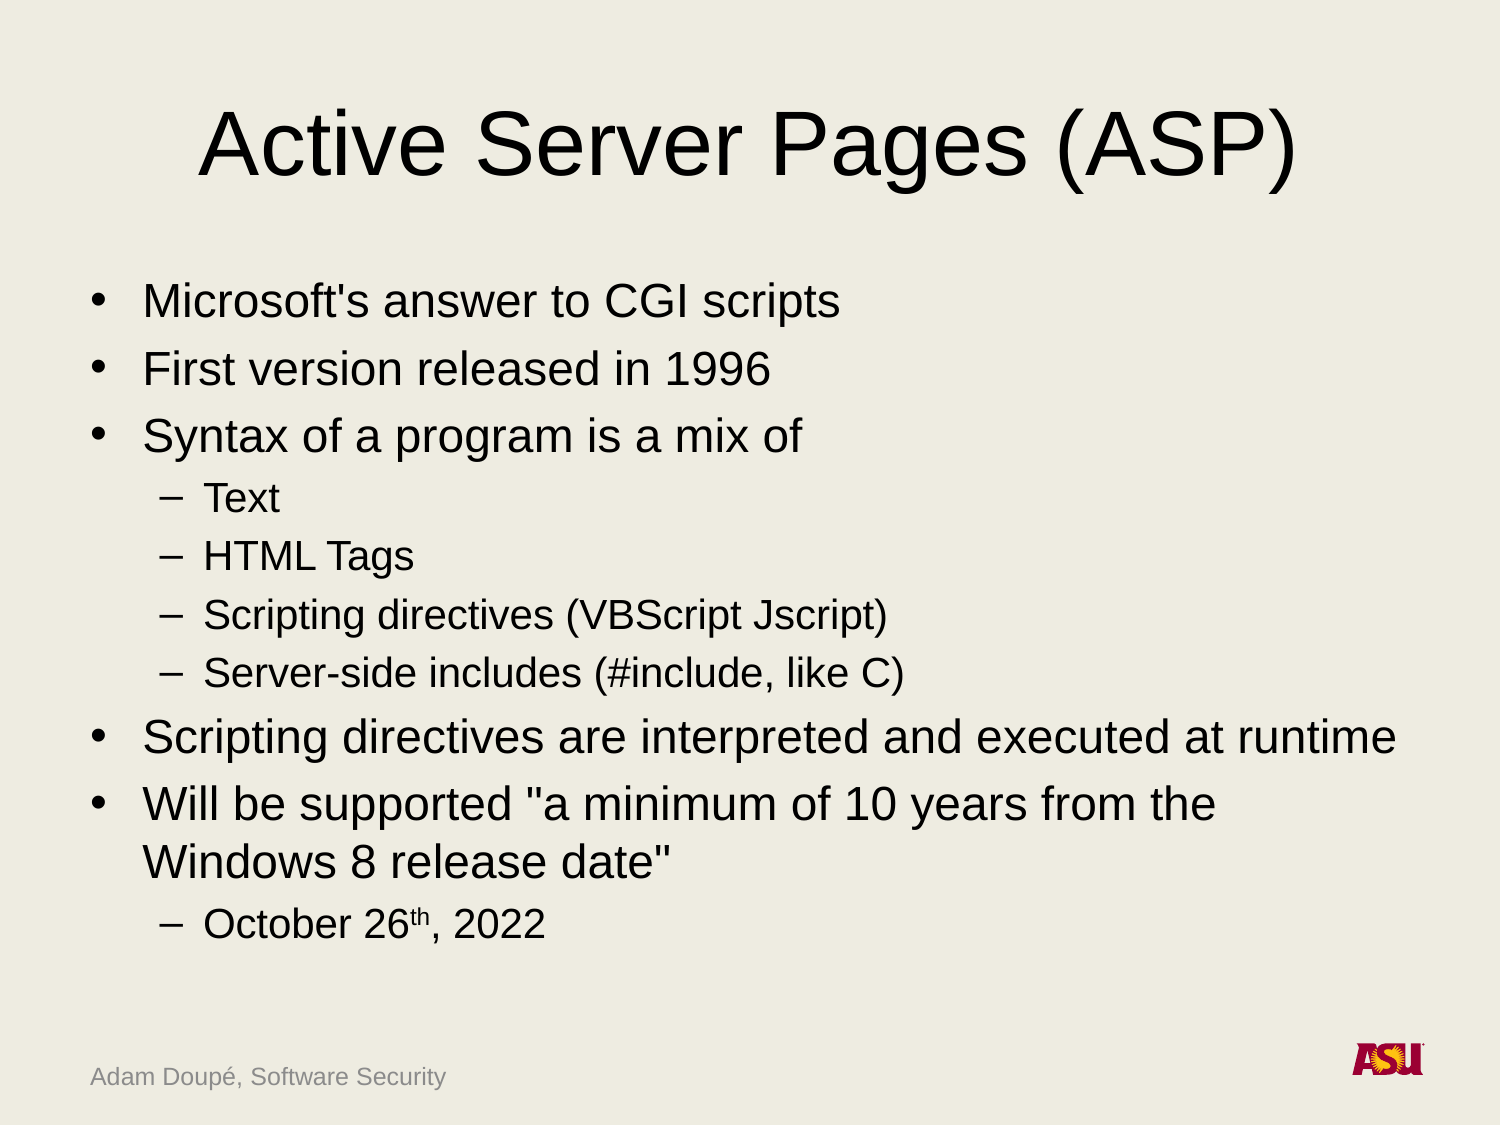

# Active Server Pages (ASP)
Microsoft's answer to CGI scripts
First version released in 1996
Syntax of a program is a mix of
Text
HTML Tags
Scripting directives (VBScript Jscript)
Server-side includes (#include, like C)
Scripting directives are interpreted and executed at runtime
Will be supported "a minimum of 10 years from the Windows 8 release date"
October 26th, 2022